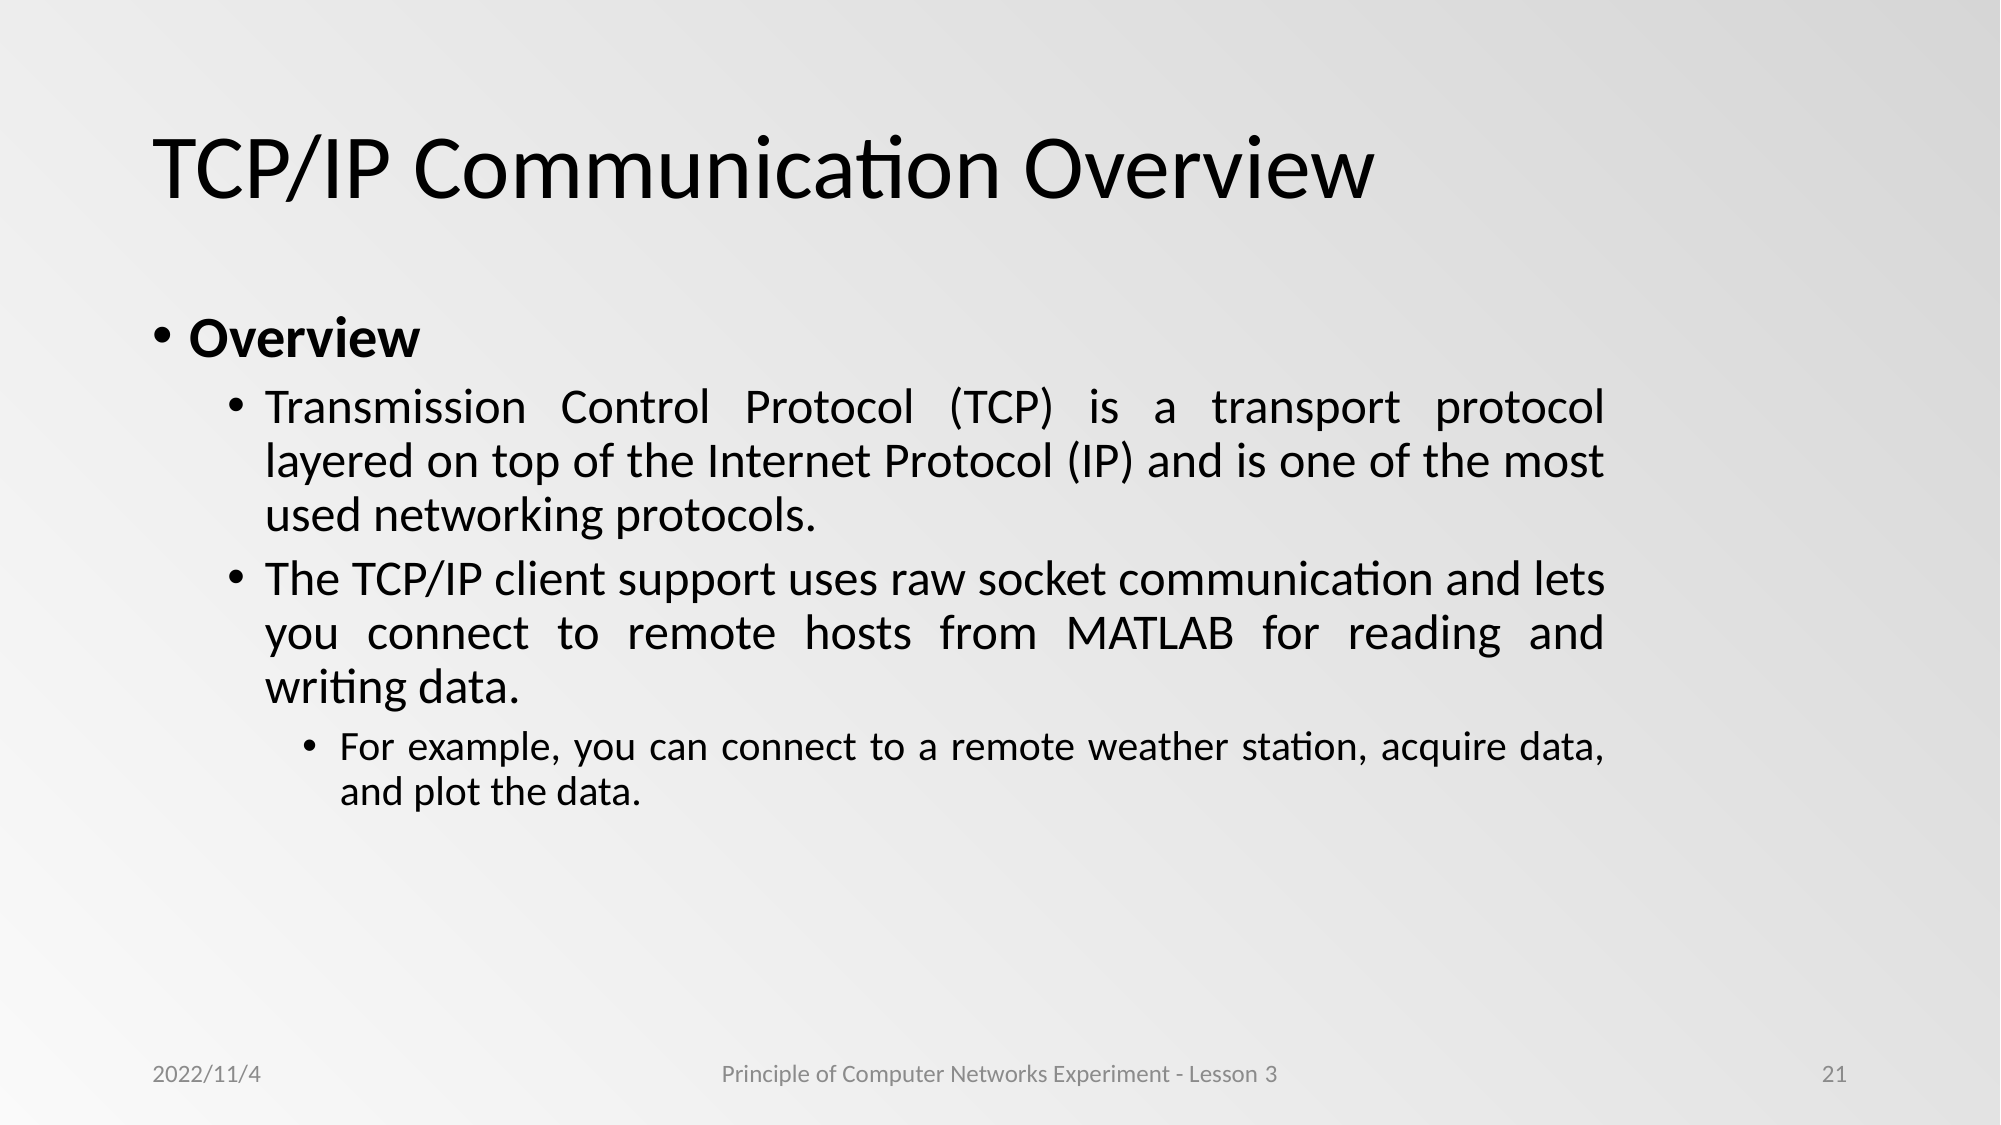

# TCP/IP Communication Overview
Overview
Transmission Control Protocol (TCP) is a transport protocol layered on top of the Internet Protocol (IP) and is one of the most used networking protocols.
The TCP/IP client support uses raw socket communication and lets you connect to remote hosts from MATLAB for reading and writing data.
For example, you can connect to a remote weather station, acquire data, and plot the data.

2022/11/4
Principle of Computer Networks Experiment - Lesson 3
21